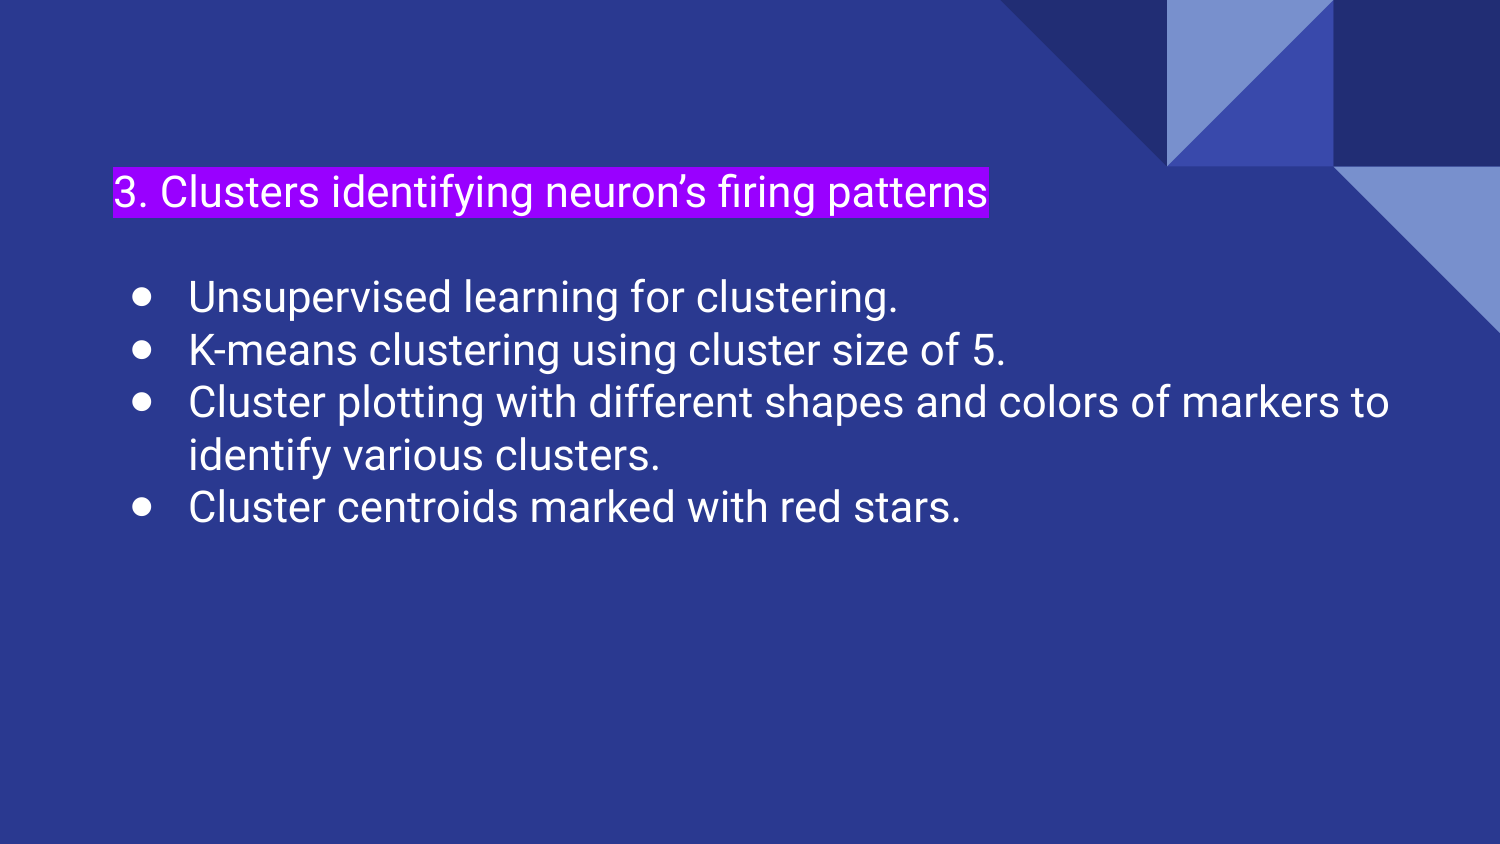

3. Clusters identifying neuron’s firing patterns

Unsupervised learning for clustering.
K-means clustering using cluster size of 5.
Cluster plotting with different shapes and colors of markers to identify various clusters.
Cluster centroids marked with red stars.